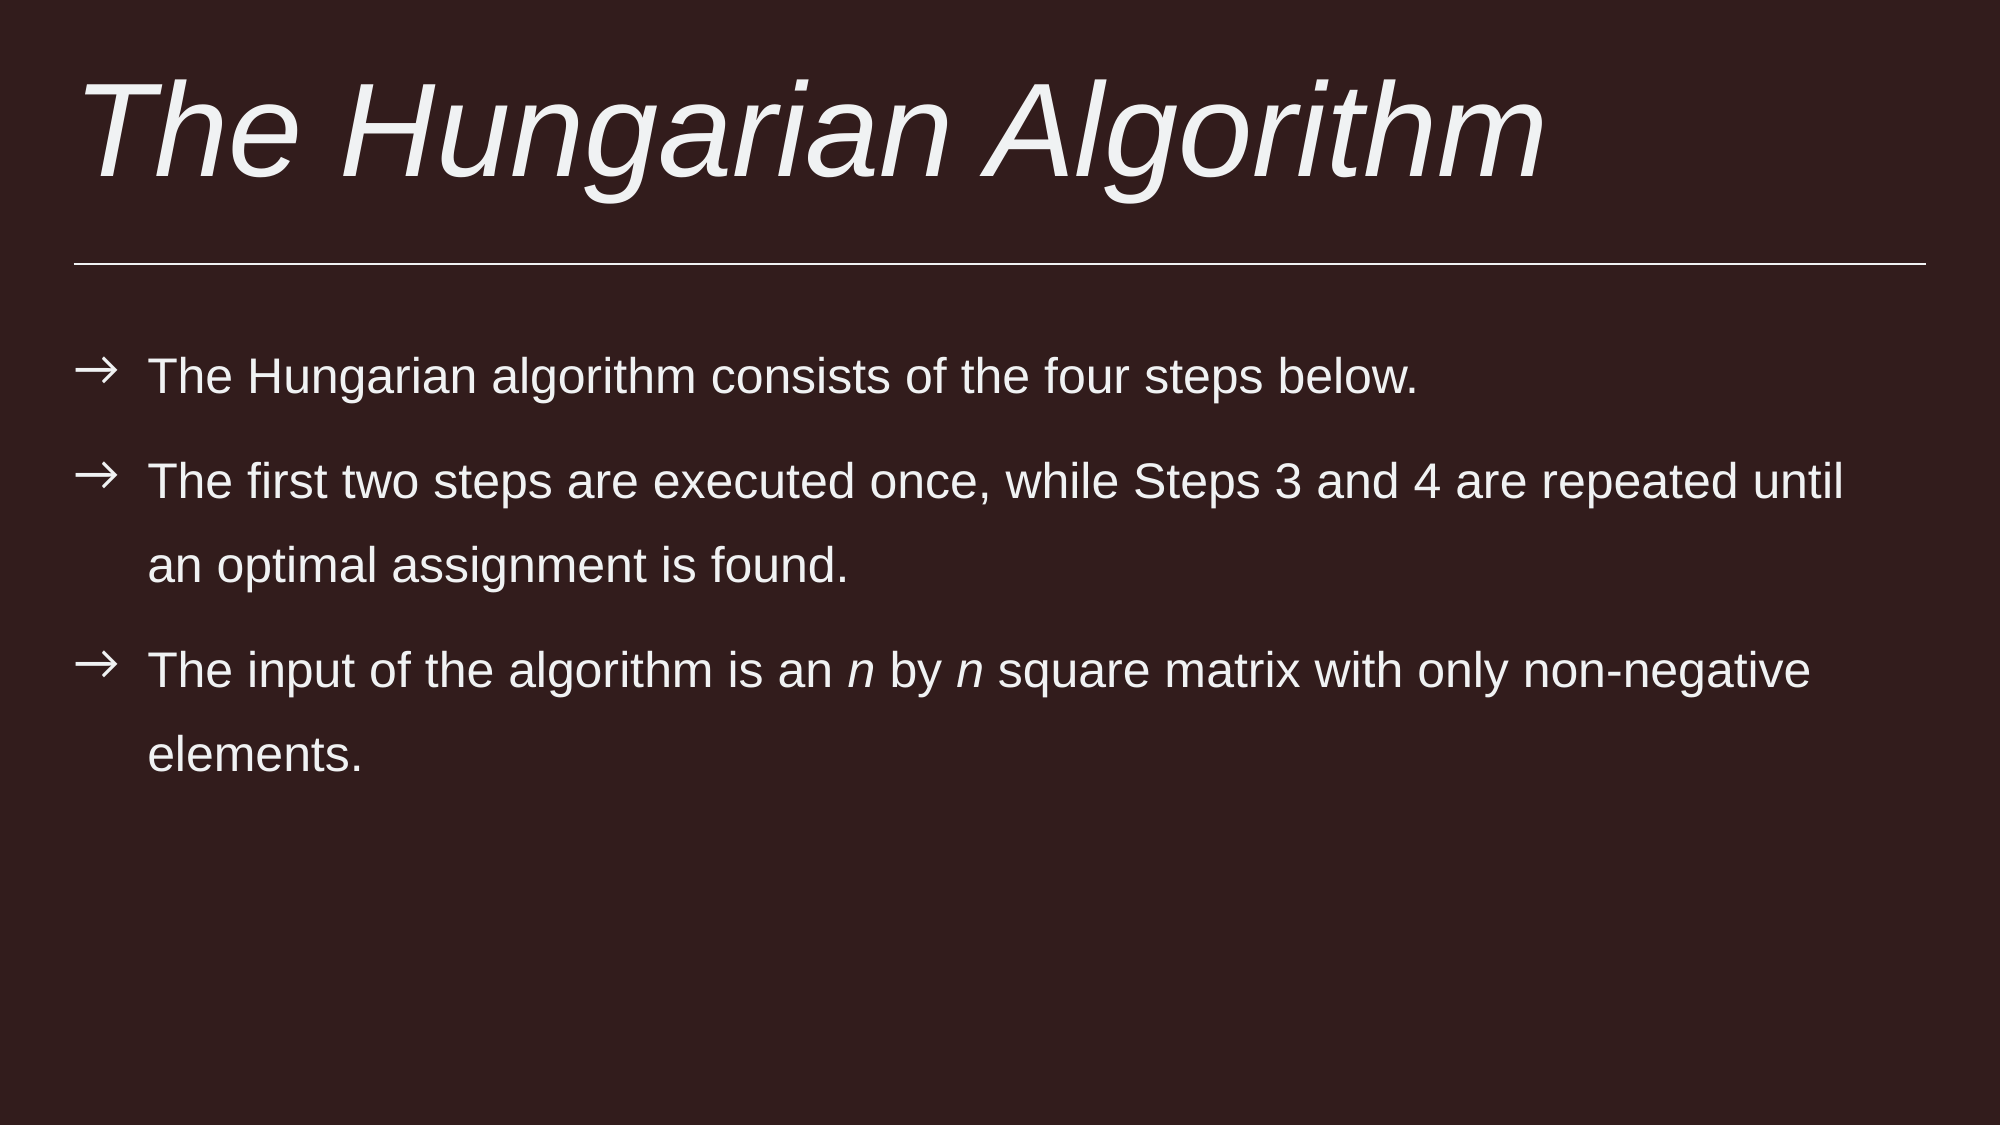

# The Hungarian Algorithm
The Hungarian algorithm consists of the four steps below.
The first two steps are executed once, while Steps 3 and 4 are repeated until an optimal assignment is found.
The input of the algorithm is an n by n square matrix with only non-negative elements.